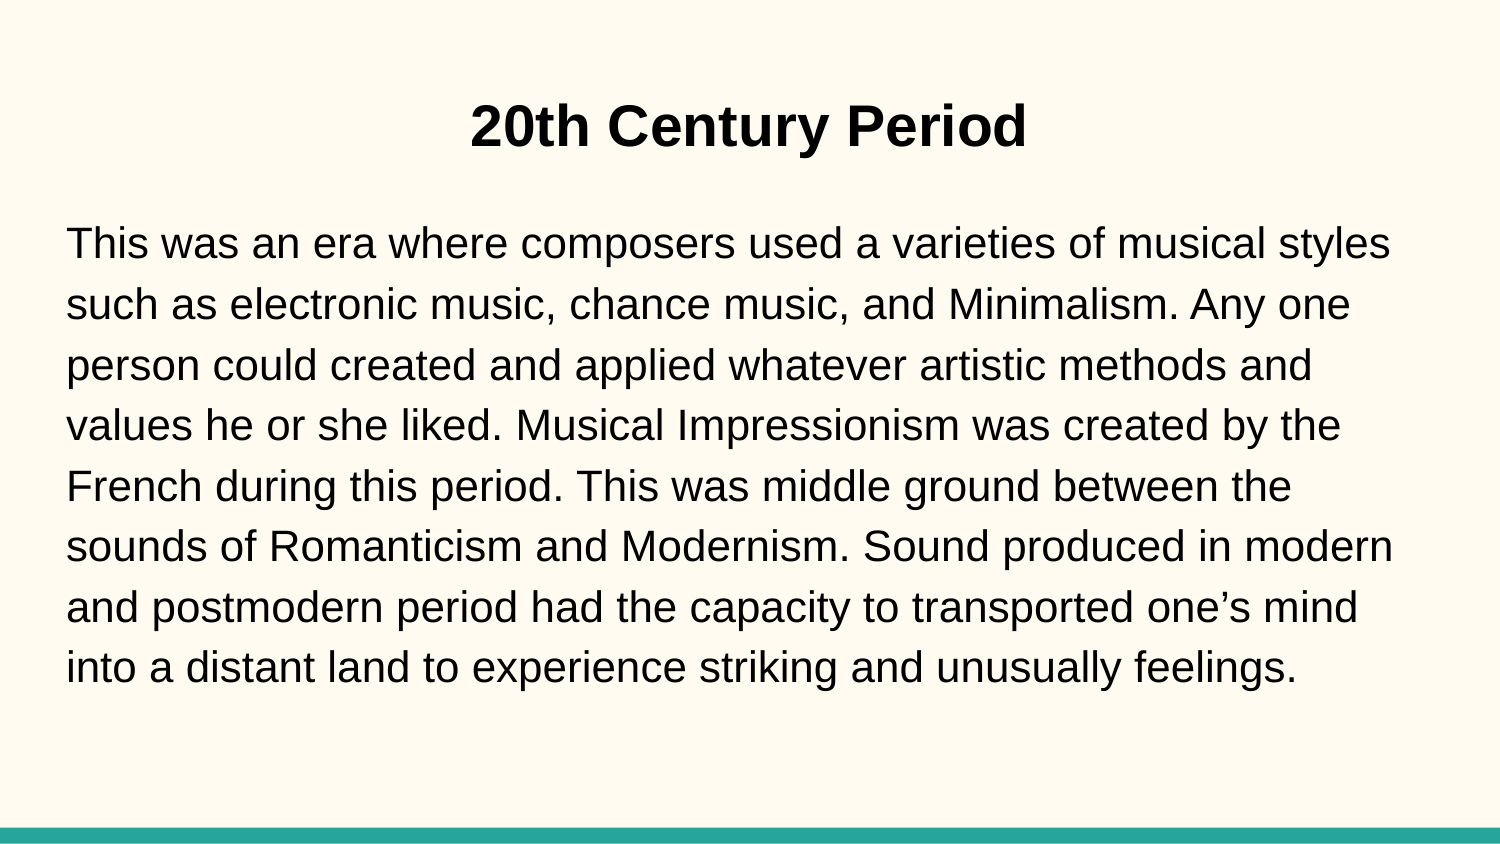

# 20th Century Period
This was an era where composers used a varieties of musical styles such as electronic music, chance music, and Minimalism. Any one person could created and applied whatever artistic methods and values he or she liked. Musical Impressionism was created by the French during this period. This was middle ground between the sounds of Romanticism and Modernism. Sound produced in modern and postmodern period had the capacity to transported one’s mind into a distant land to experience striking and unusually feelings.